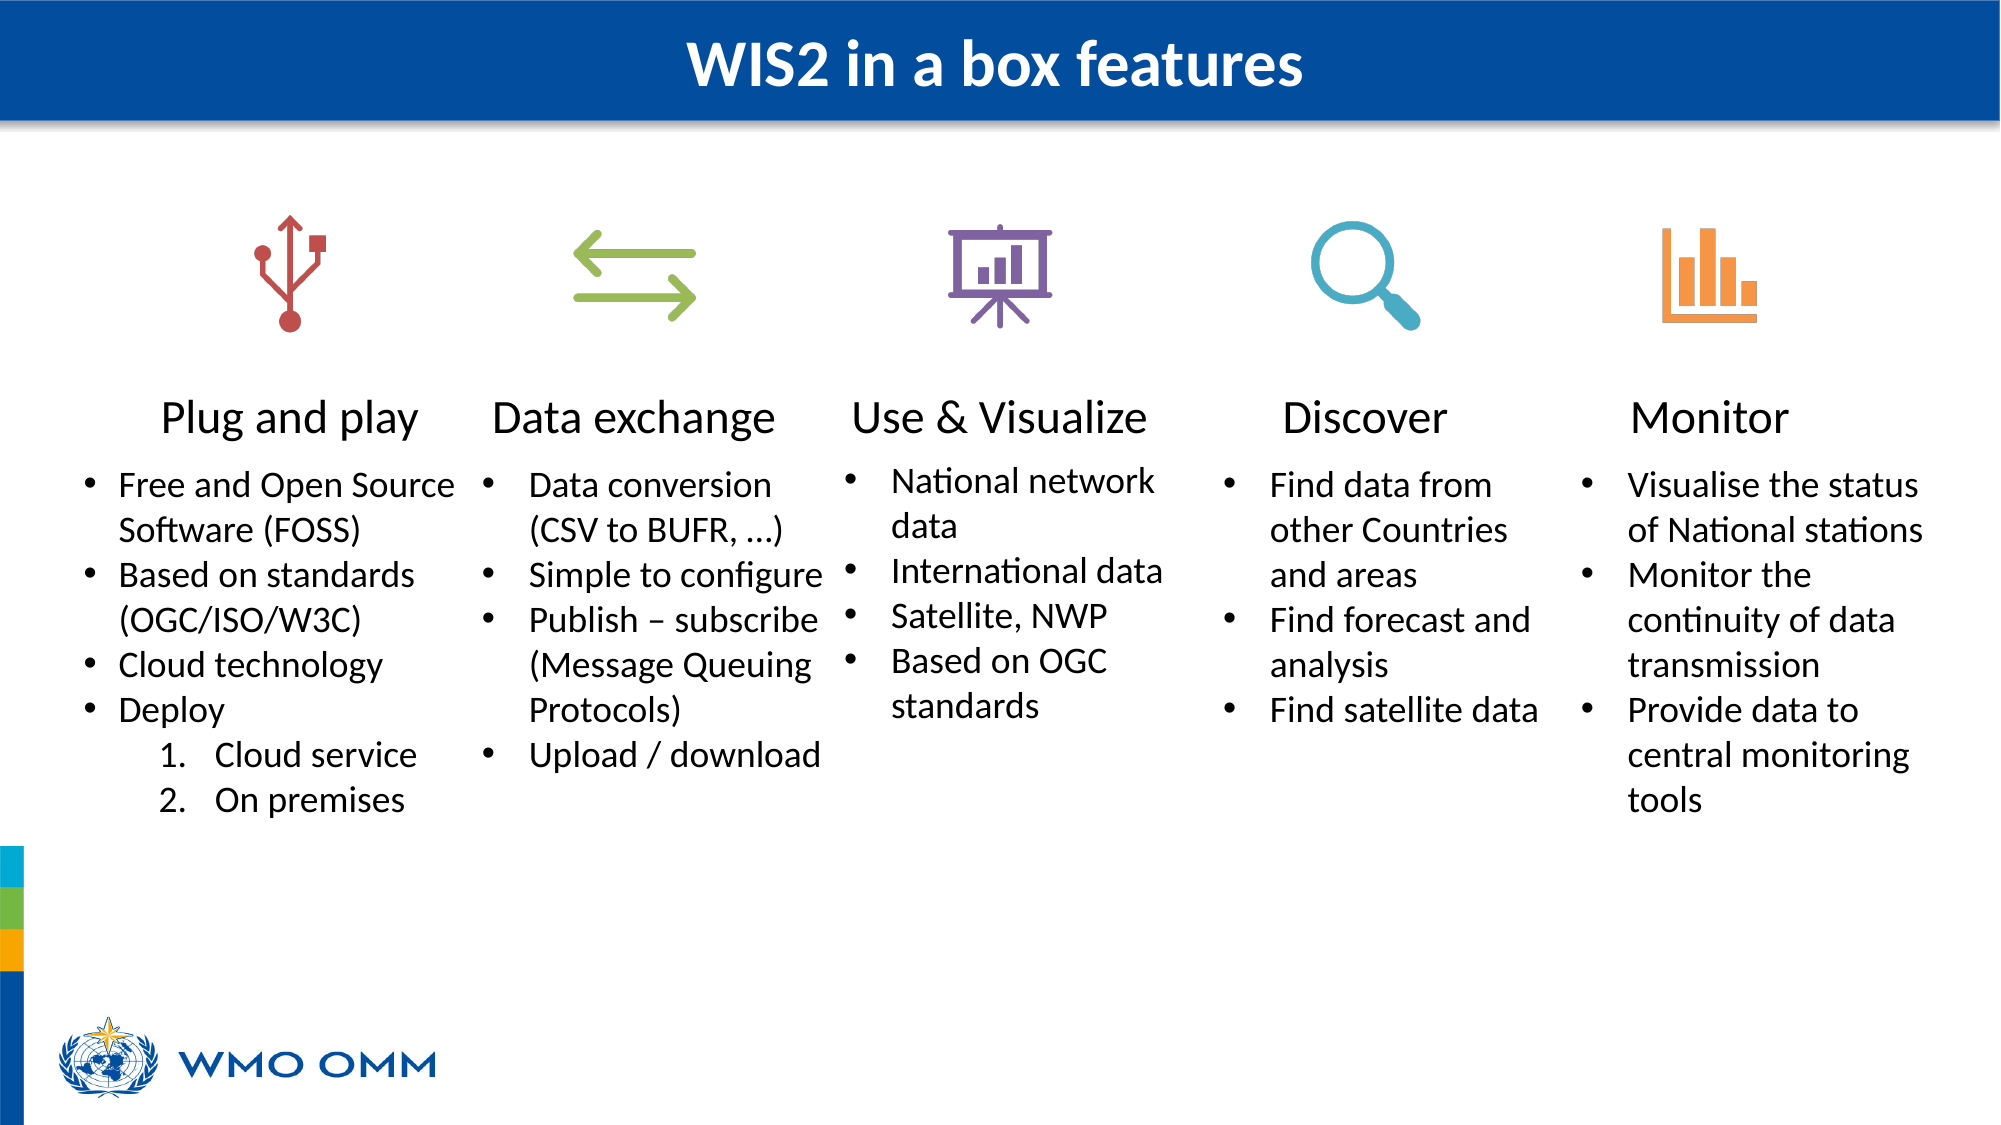

WIS2 in a box features
Plug and play
Data exchange
Use & Visualize
Discover
Monitor
National network data
International data
Satellite, NWP
Based on OGC standards

Free and Open Source Software (FOSS)
Based on standards (OGC/ISO/W3C)
Cloud technology
Deploy
Cloud service
On premises
Data conversion (CSV to BUFR, …)
Simple to configure
Publish – subscribe (Message Queuing Protocols)
Upload / download

Find data from other Countries and areas
Find forecast and analysis
Find satellite data

Visualise the status of National stations
Monitor the continuity of data transmission
Provide data to central monitoring tools